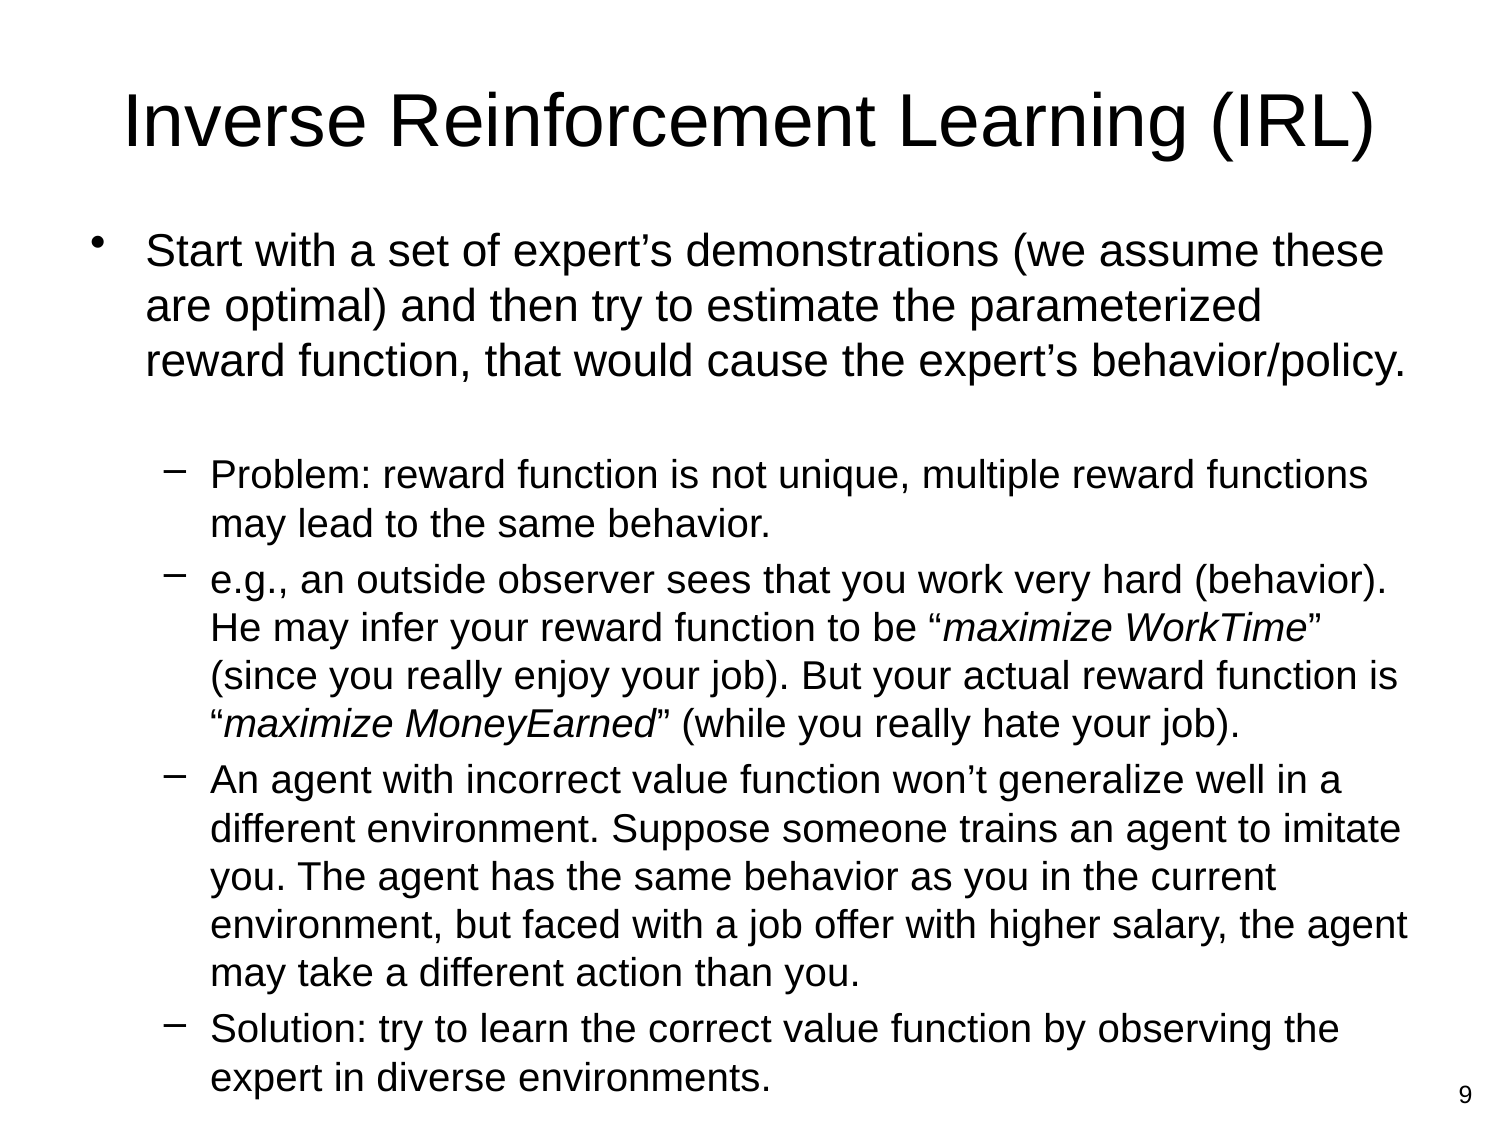

# Inverse Reinforcement Learning (IRL)
Start with a set of expert’s demonstrations (we assume these are optimal) and then try to estimate the parameterized reward function, that would cause the expert’s behavior/policy.
Problem: reward function is not unique, multiple reward functions may lead to the same behavior.
e.g., an outside observer sees that you work very hard (behavior). He may infer your reward function to be “maximize WorkTime” (since you really enjoy your job). But your actual reward function is “maximize MoneyEarned” (while you really hate your job).
An agent with incorrect value function won’t generalize well in a different environment. Suppose someone trains an agent to imitate you. The agent has the same behavior as you in the current environment, but faced with a job offer with higher salary, the agent may take a different action than you.
Solution: try to learn the correct value function by observing the expert in diverse environments.
9